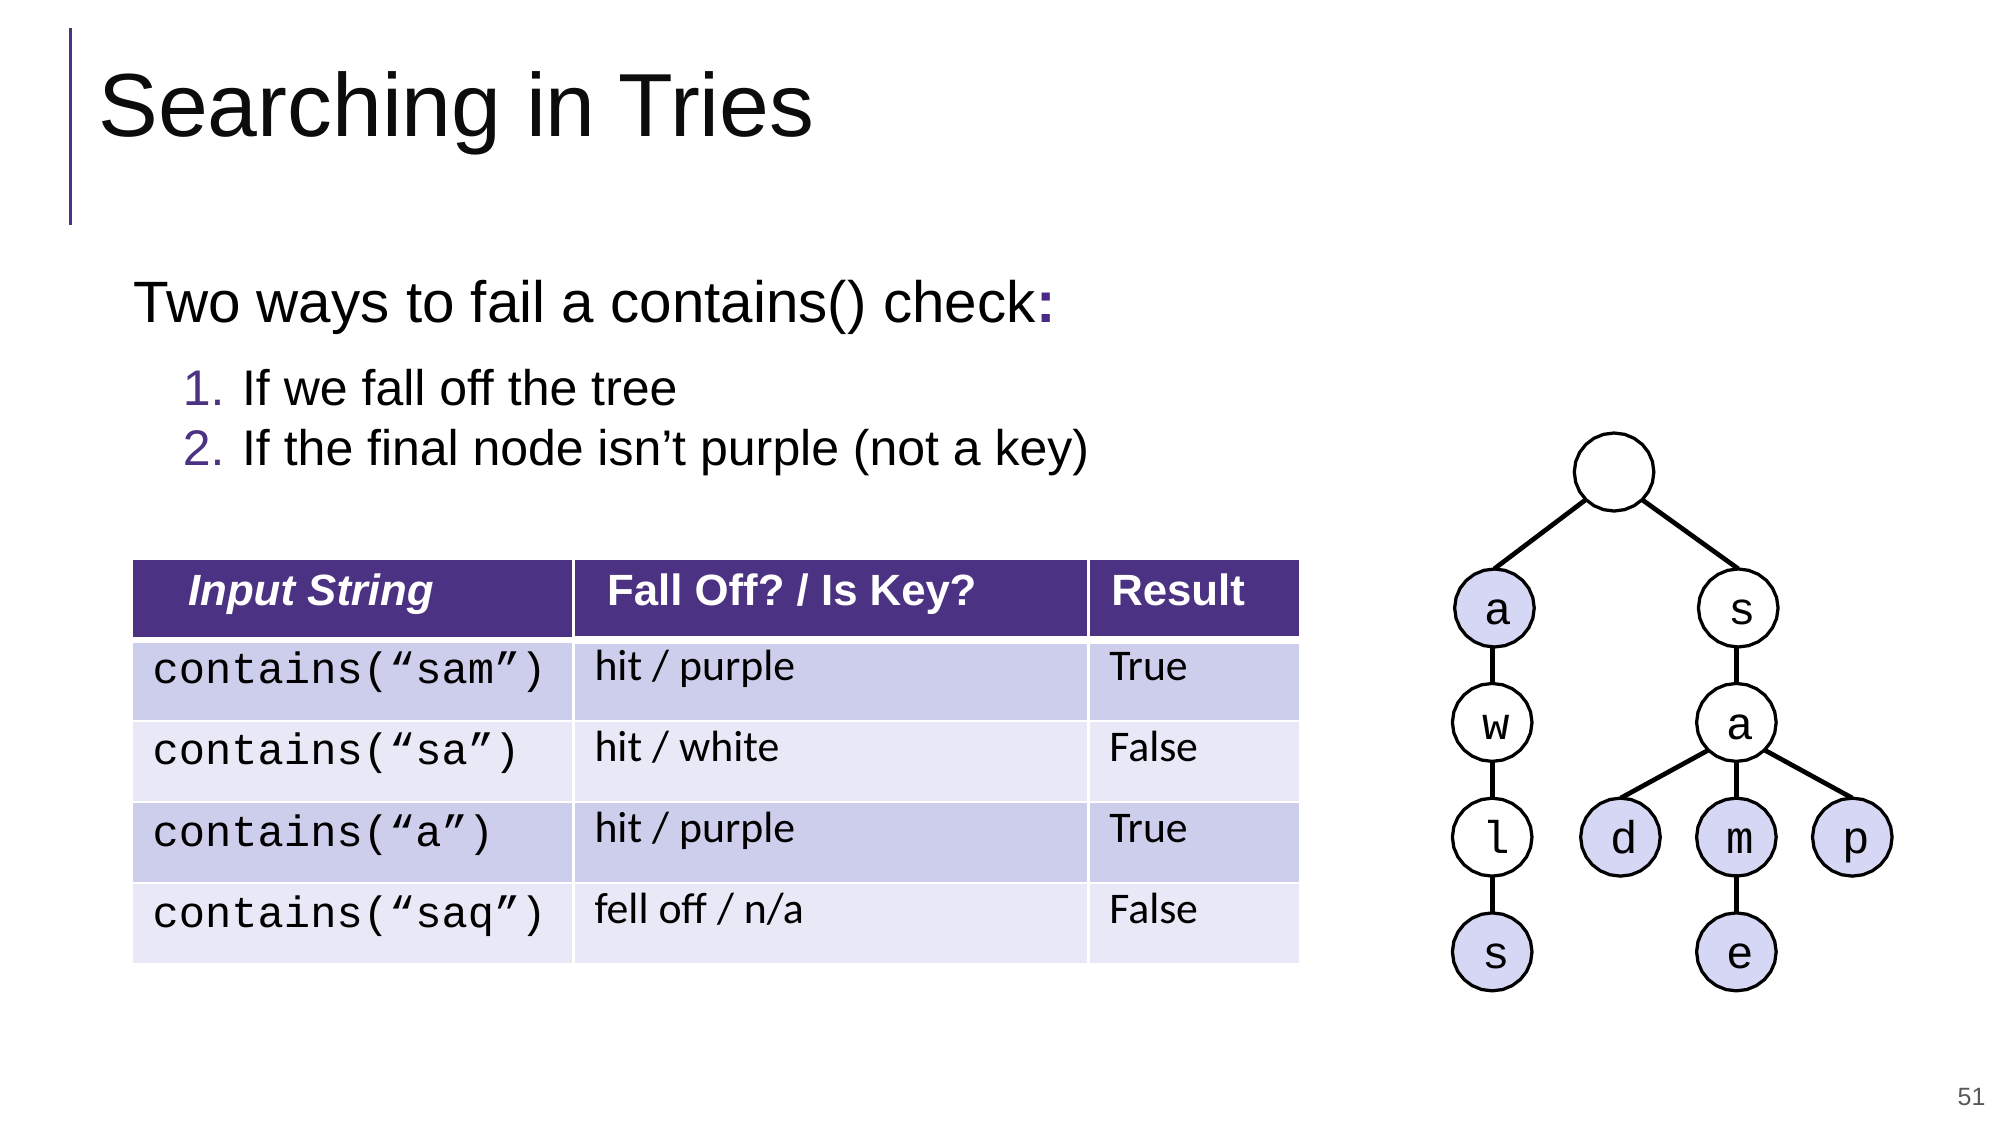

L02: Dictionary ADT, Tries
CSE332, Spring 2021
# Searching in Tries
Two ways to fail a contains() check:
If we fall off the tree
If the final node isn’t purple (not a key)

a
s

w
a

l
d
m
p

s
e
| Input String | Fall Off? / Is Key? | Result |
| --- | --- | --- |
| contains(“sam”) | hit / purple | True |
| contains(“sa”) | hit / white | False |
| contains(“a”) | hit / purple | True |
| contains(“saq”) | fell off / n/a | False |